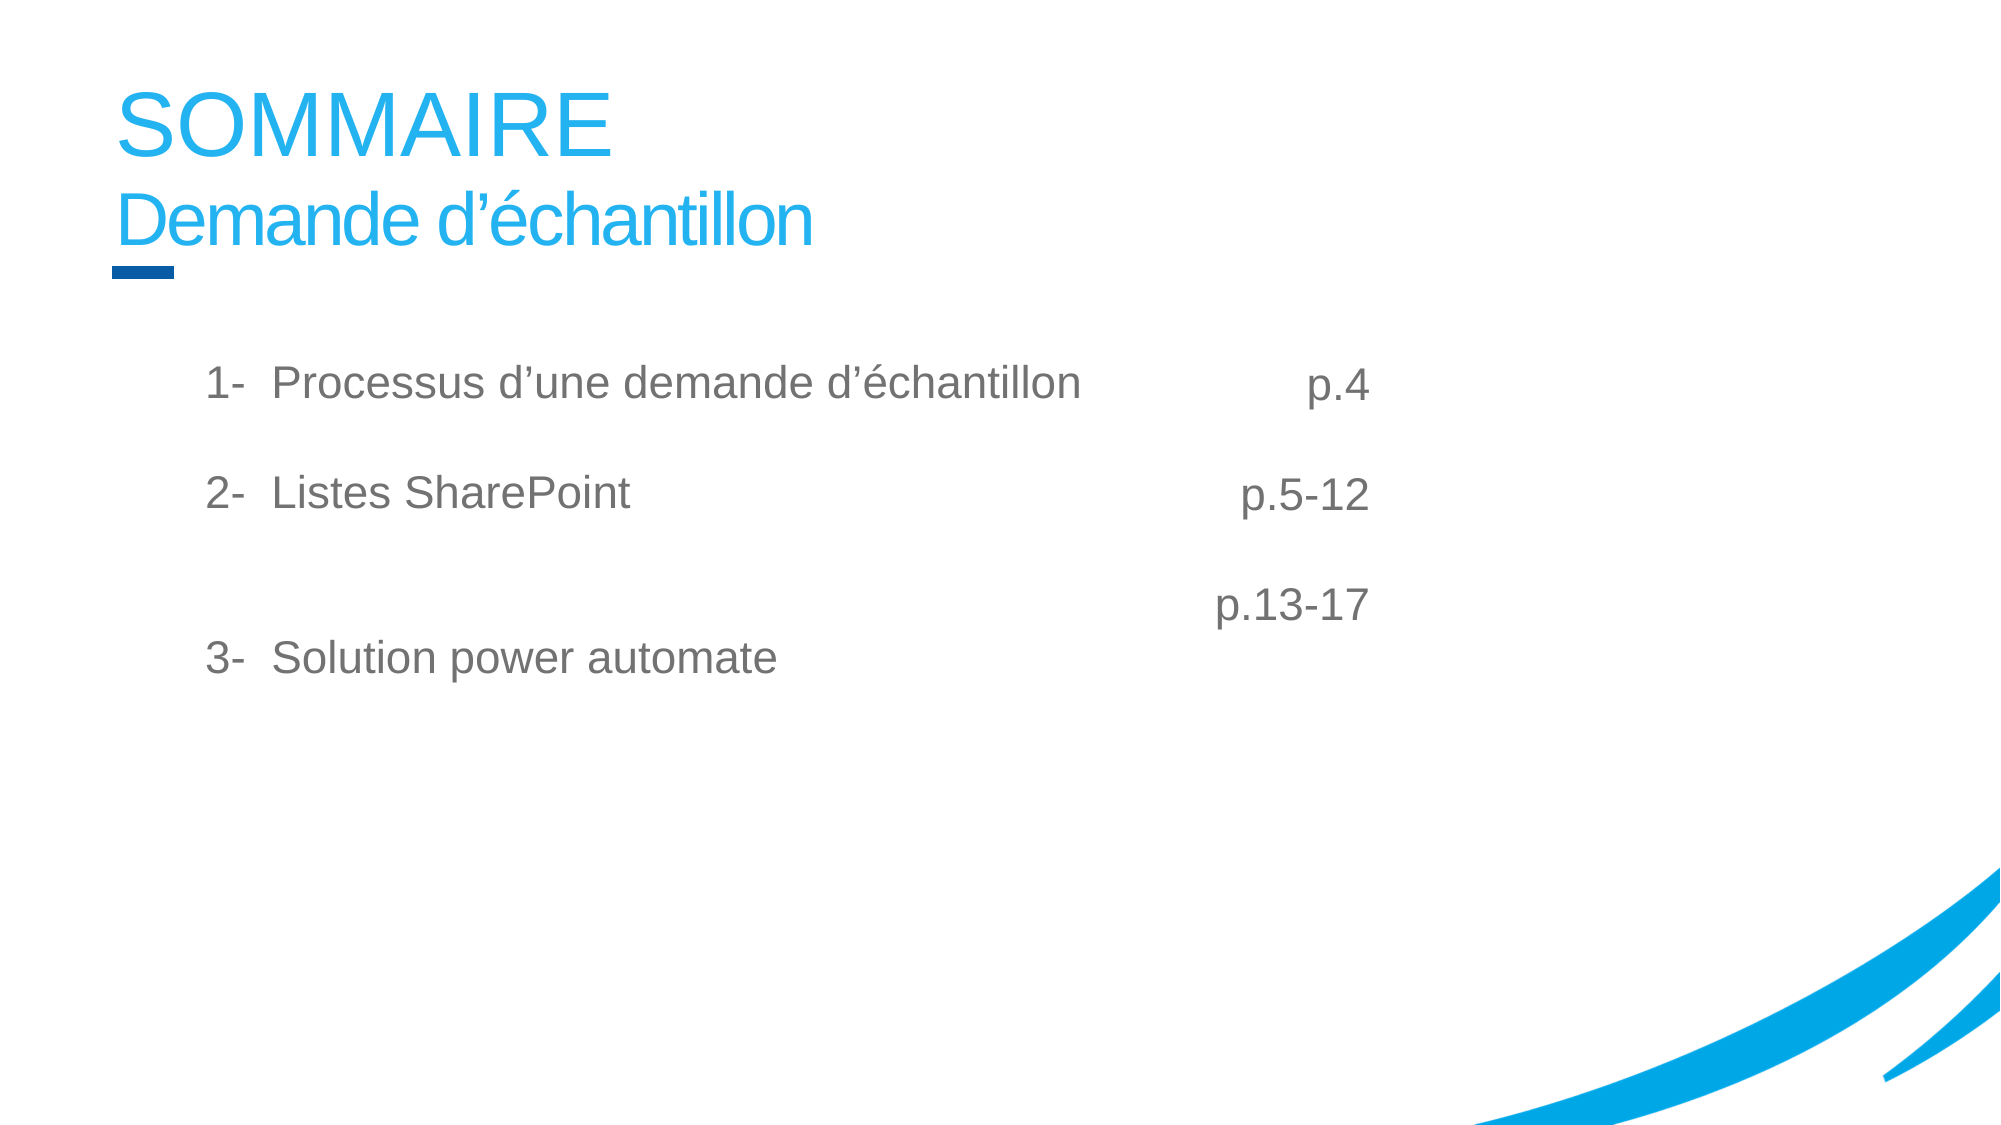

SOMMAIRE
Demande d’échantillon

1-  Processus d’une demande d’échantillon

2-  Listes SharePoint

3-  Solution power automate
p.4

p.5-12

p.13-17